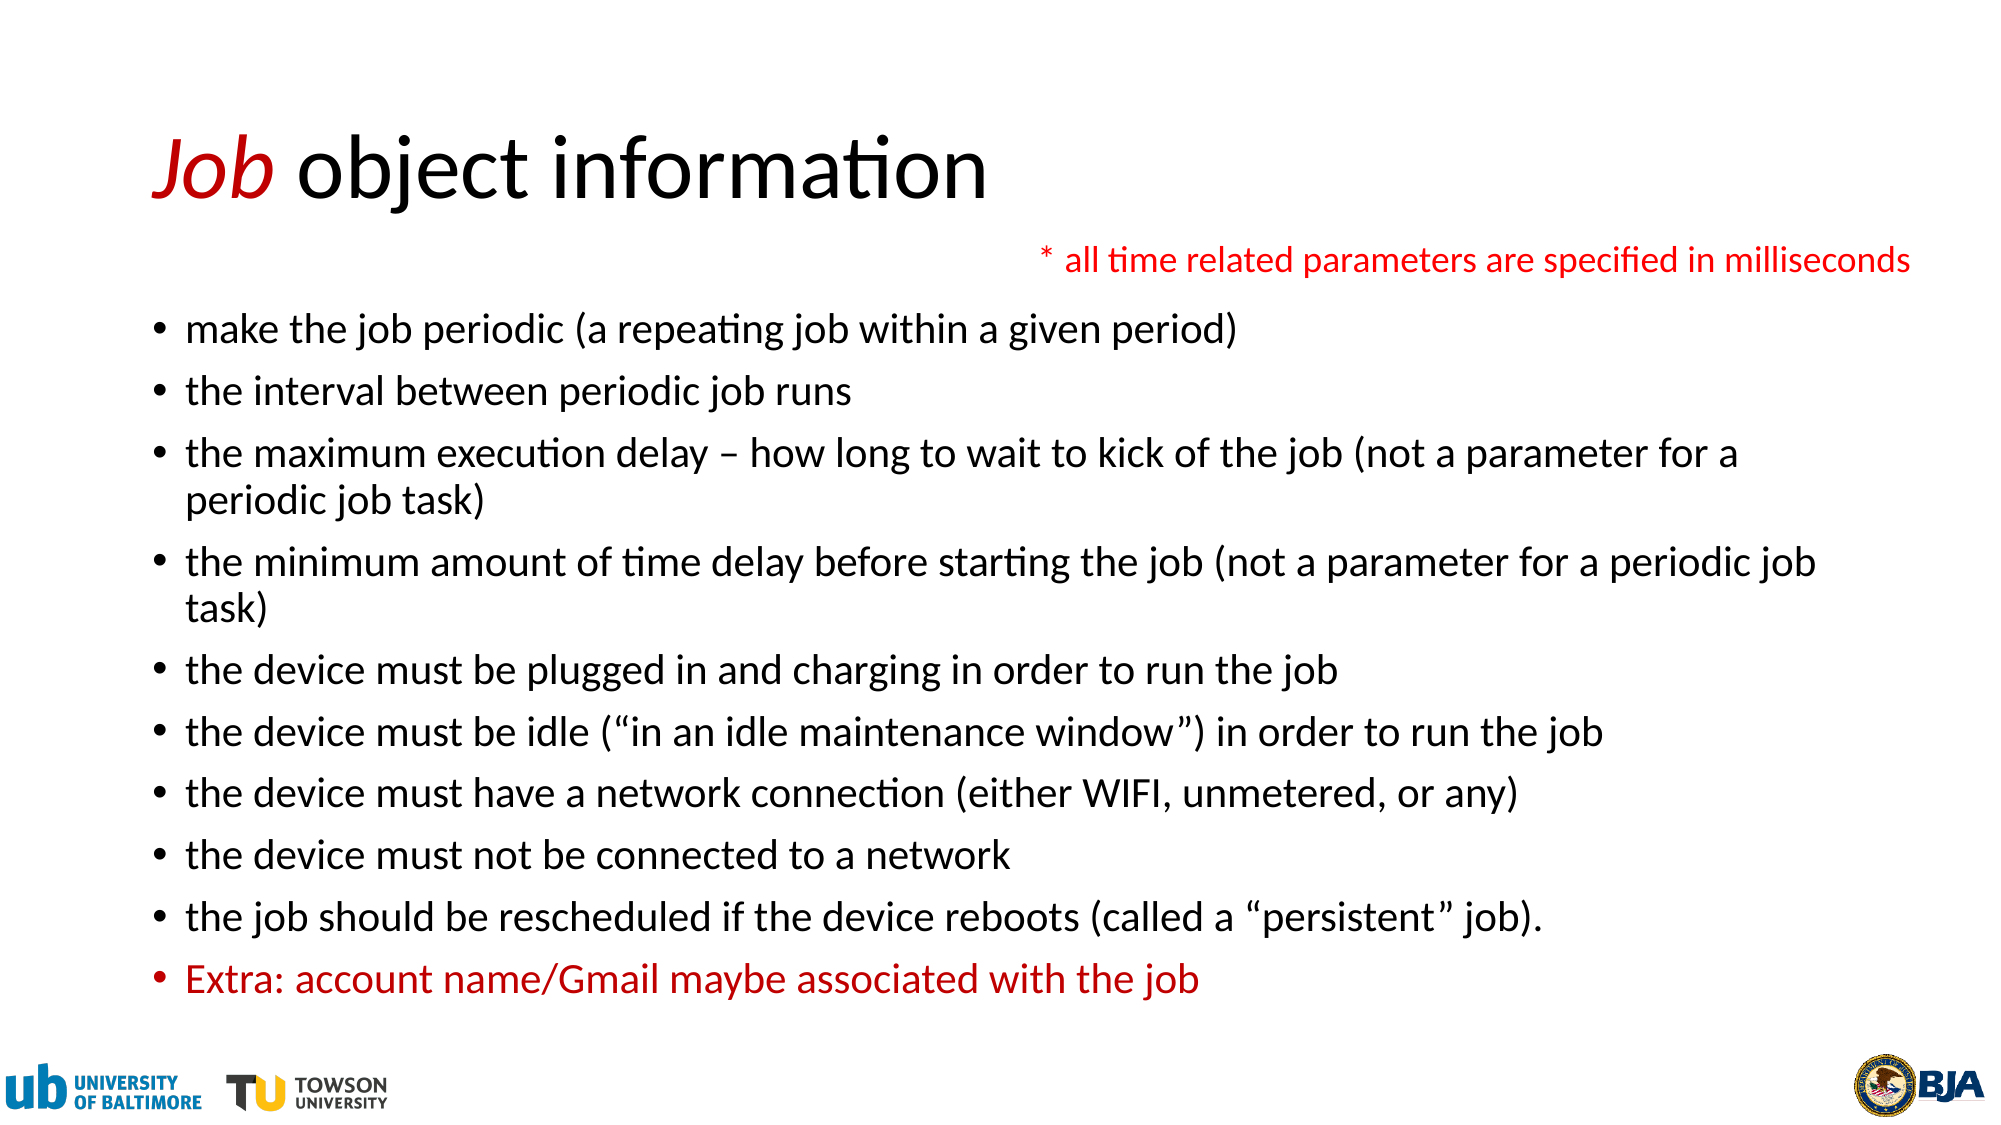

# Job object information
* all time related parameters are specified in milliseconds
make the job periodic (a repeating job within a given period)
the interval between periodic job runs
the maximum execution delay – how long to wait to kick of the job (not a parameter for a periodic job task)
the minimum amount of time delay before starting the job (not a parameter for a periodic job task)
the device must be plugged in and charging in order to run the job
the device must be idle (“in an idle maintenance window”) in order to run the job
the device must have a network connection (either WIFI, unmetered, or any)
the device must not be connected to a network
the job should be rescheduled if the device reboots (called a “persistent” job).
Extra: account name/Gmail maybe associated with the job